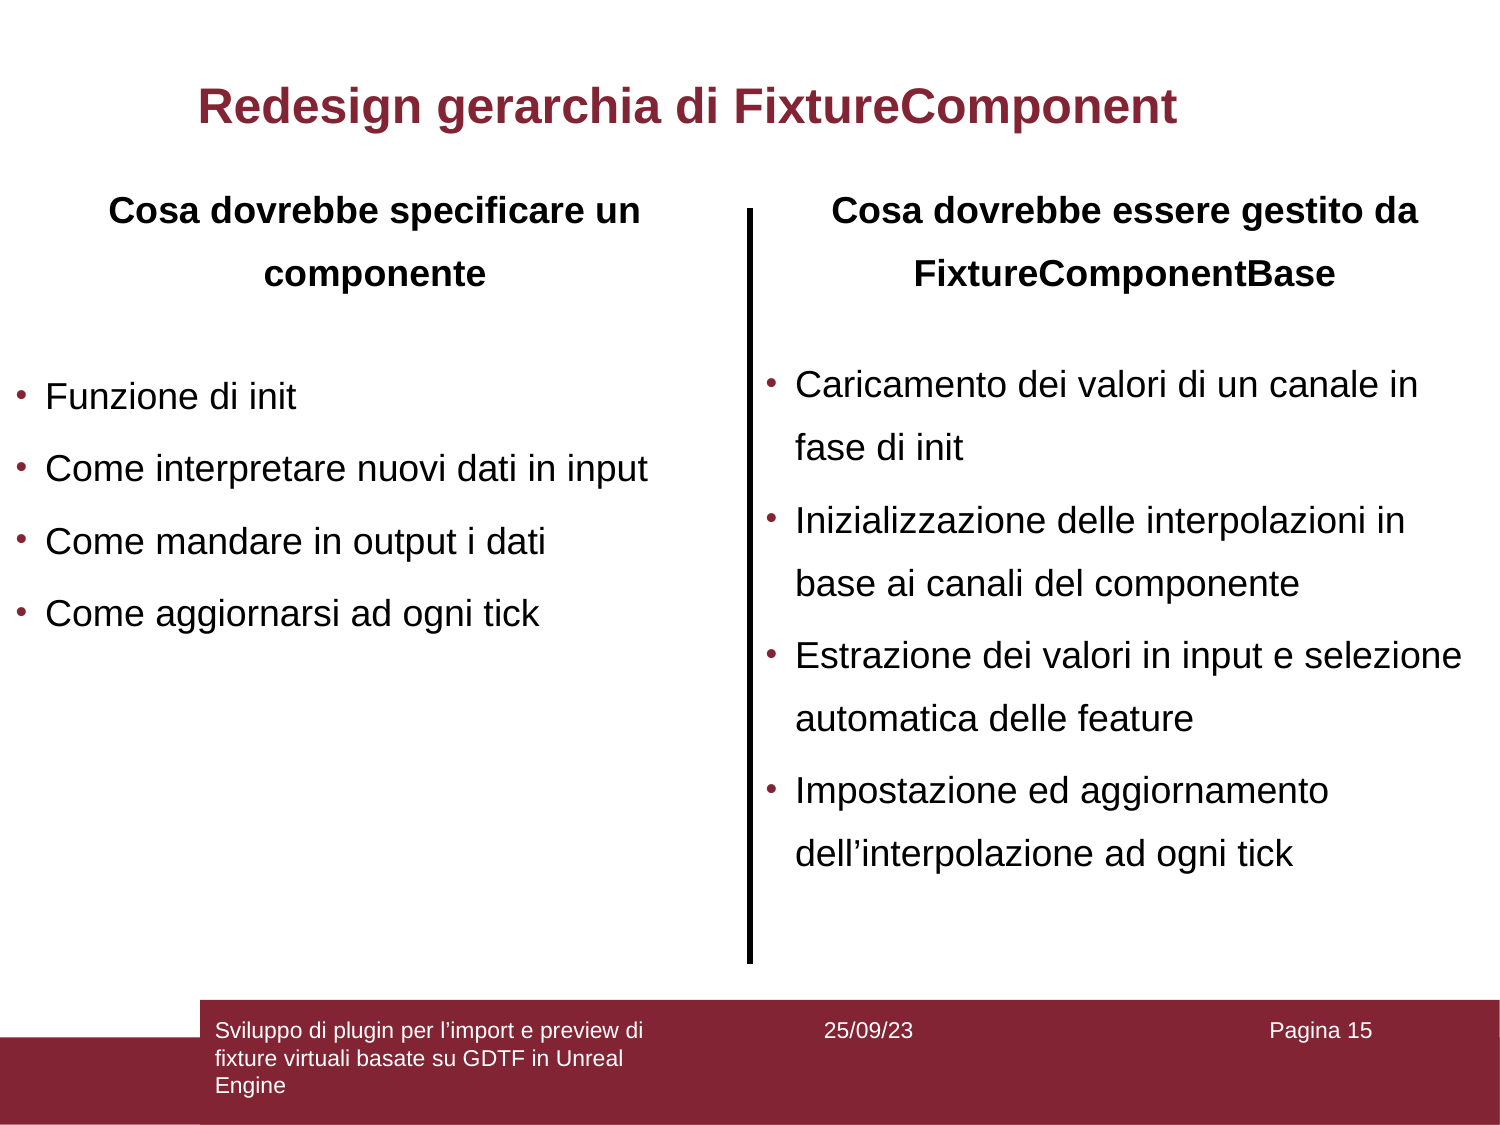

Redesign gerarchia di FixtureComponent

Cosa dovrebbe specificare un componente
Cosa dovrebbe essere gestito da FixtureComponentBase
Caricamento dei valori di un canale in fase di init
Inizializzazione delle interpolazioni in base ai canali del componente
Estrazione dei valori in input e selezione automatica delle feature
Impostazione ed aggiornamento dell’interpolazione ad ogni tick
Funzione di init
Come interpretare nuovi dati in input
Come mandare in output i dati
Come aggiornarsi ad ogni tick
Sviluppo di plugin per l’import e preview di
fixture virtuali basate su GDTF in Unreal Engine
25/09/23
Pagina 15